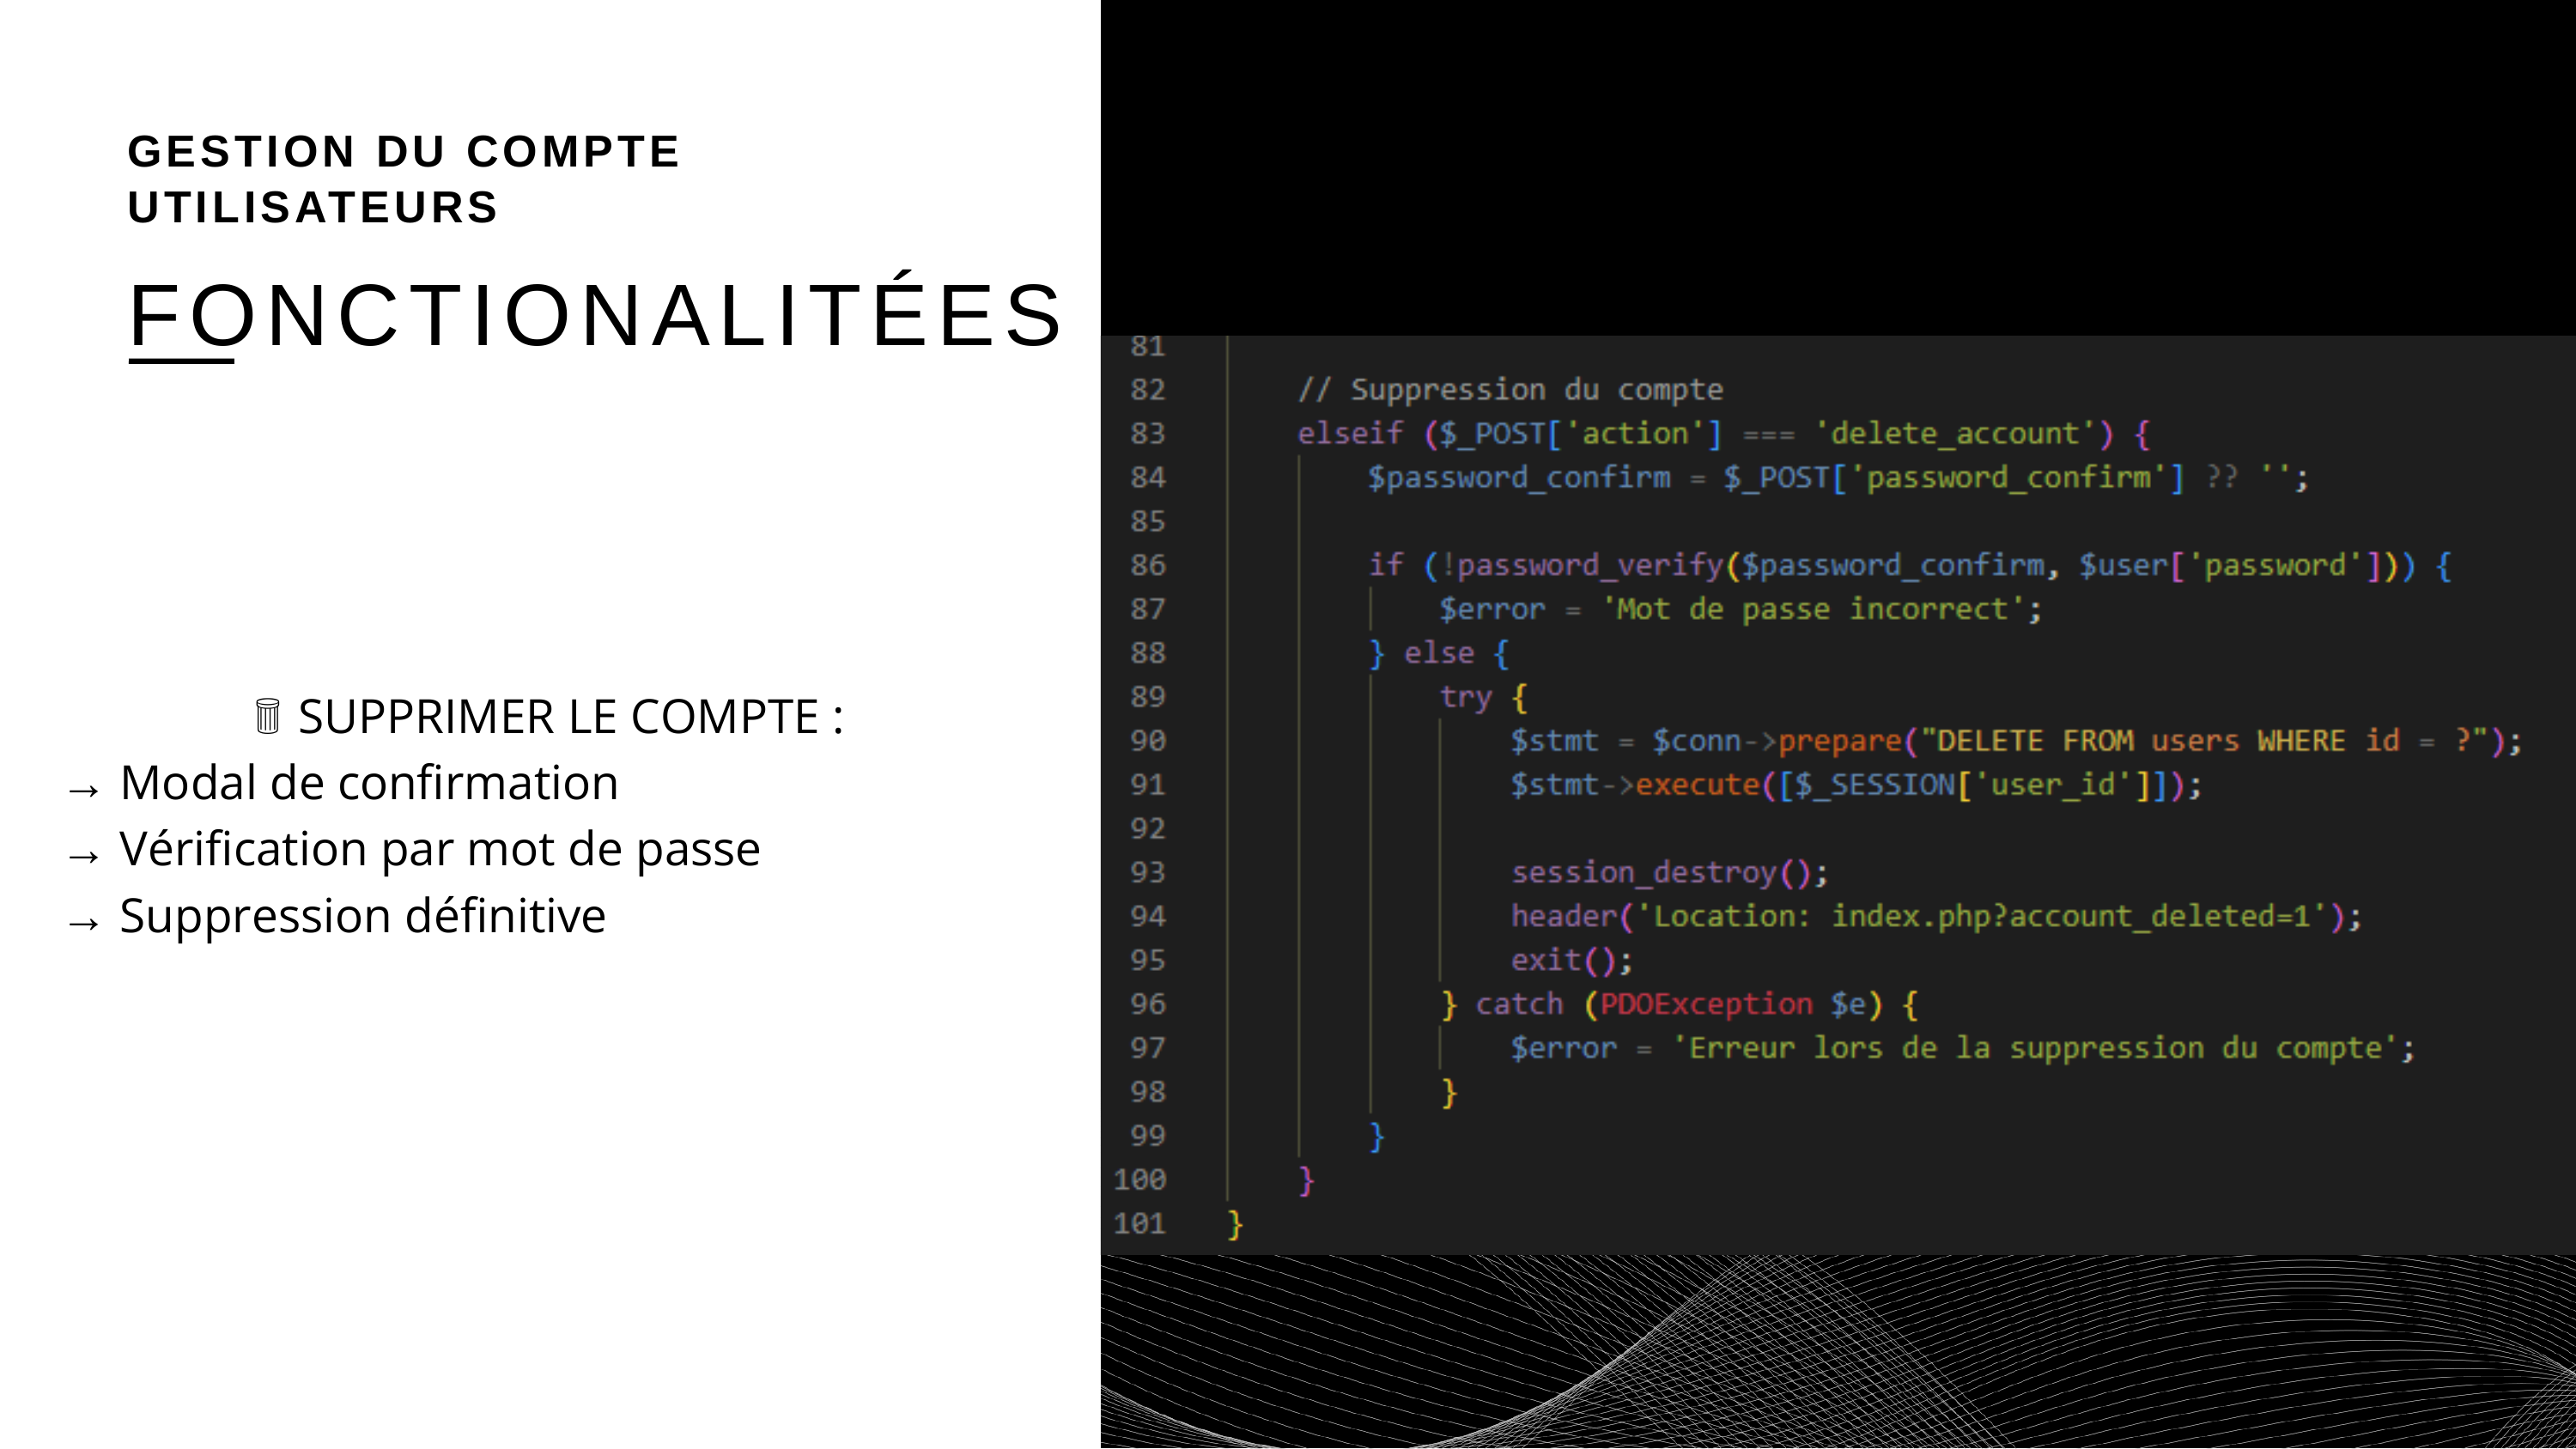

GESTION DU COMPTE UTILISATEURS
FONCTIONALITÉES

🗑️ SUPPRIMER LE COMPTE :
→ Modal de confirmation
→ Vérification par mot de passe
→ Suppression définitive